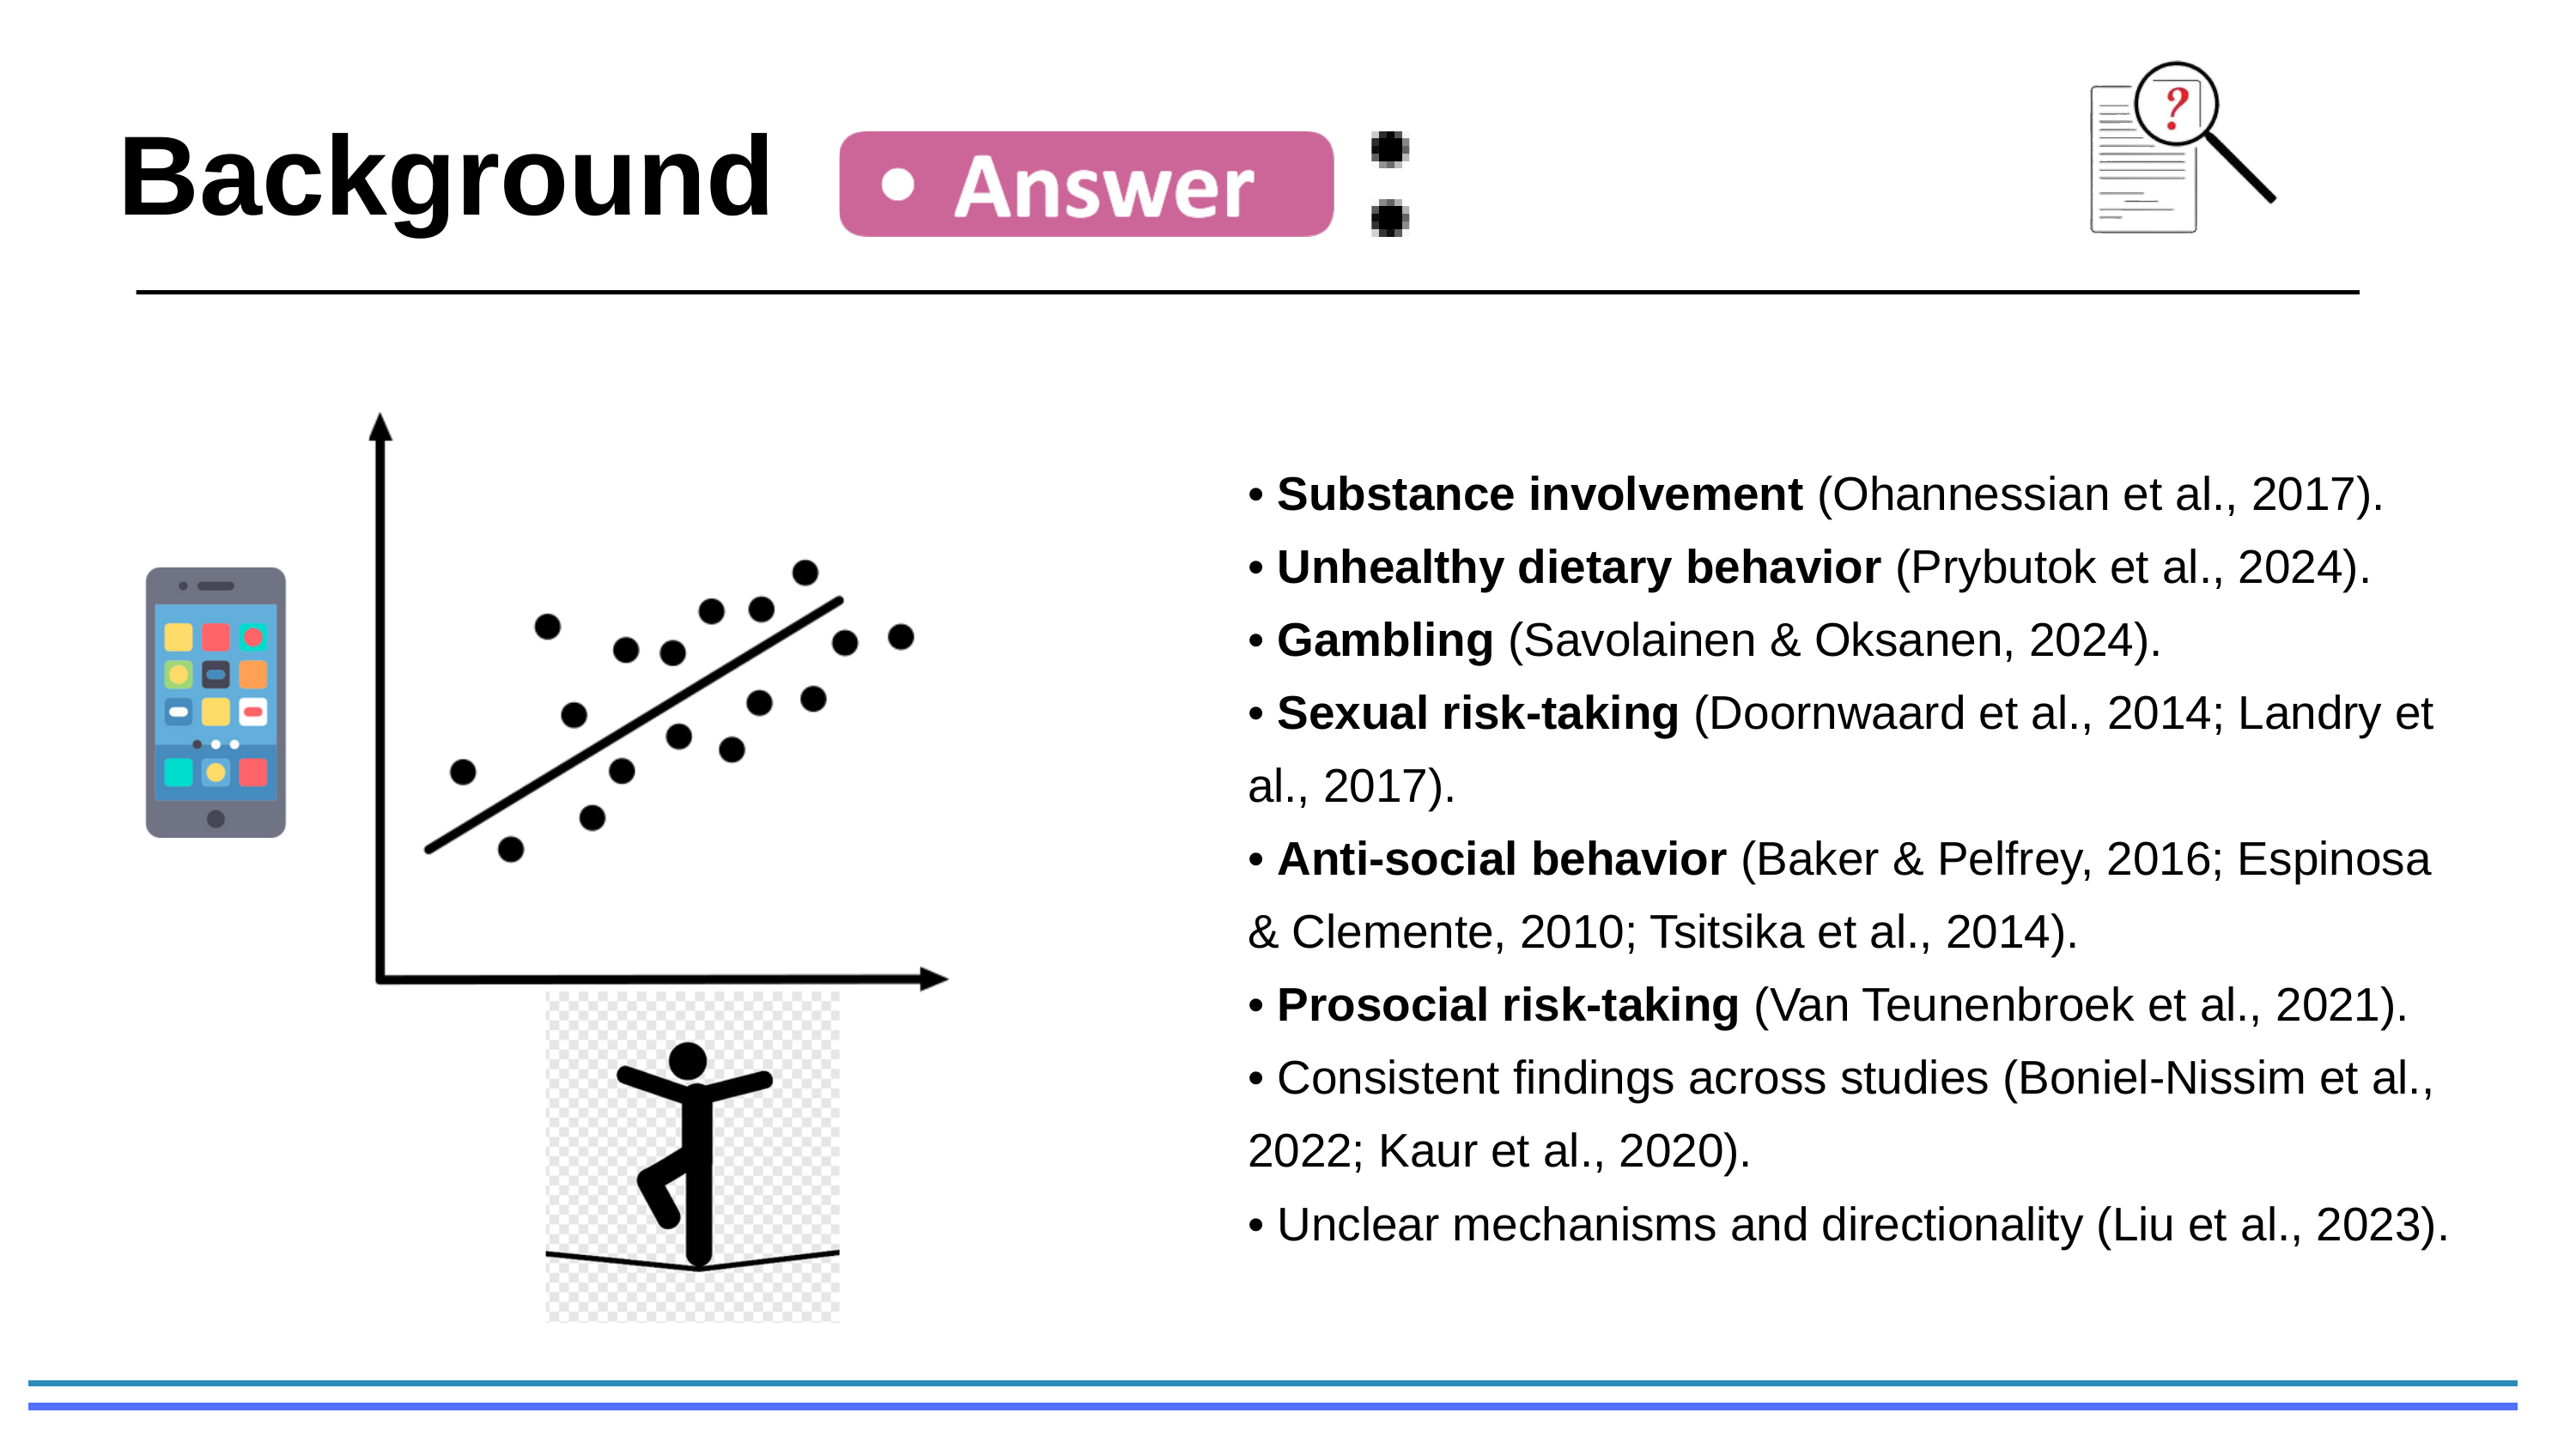

Background

• Substance involvement (Ohannessian et al., 2017).
• Unhealthy dietary behavior (Prybutok et al., 2024).
• Gambling (Savolainen & Oksanen, 2024).
• Sexual risk-taking (Doornwaard et al., 2014; Landry et al., 2017).
• Anti-social behavior (Baker & Pelfrey, 2016; Espinosa & Clemente, 2010; Tsitsika et al., 2014).
• Prosocial risk-taking (Van Teunenbroek et al., 2021).
• Consistent findings across studies (Boniel-Nissim et al., 2022; Kaur et al., 2020).
• Unclear mechanisms and directionality (Liu et al., 2023).